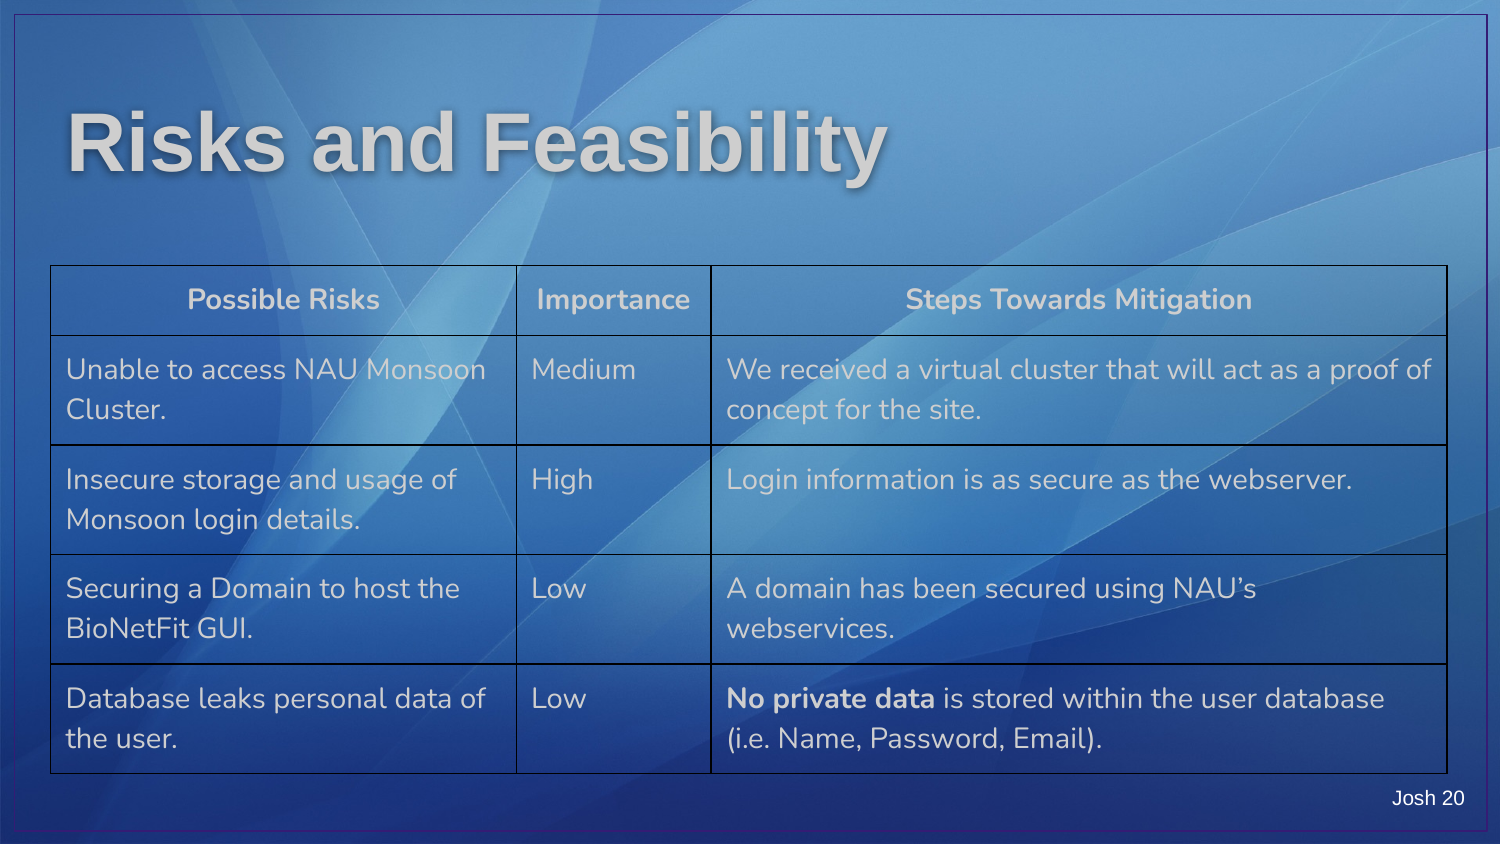

# Risks and Feasibility
| Possible Risks | Importance | Steps Towards Mitigation |
| --- | --- | --- |
| Unable to access NAU Monsoon Cluster. | Medium | We received a virtual cluster that will act as a proof of concept for the site. |
| Insecure storage and usage of Monsoon login details. | High | Login information is as secure as the webserver. |
| Securing a Domain to host the BioNetFit GUI. | Low | A domain has been secured using NAU’s webservices. |
| Database leaks personal data of the user. | Low | No private data is stored within the user database (i.e. Name, Password, Email). |
Josh 20